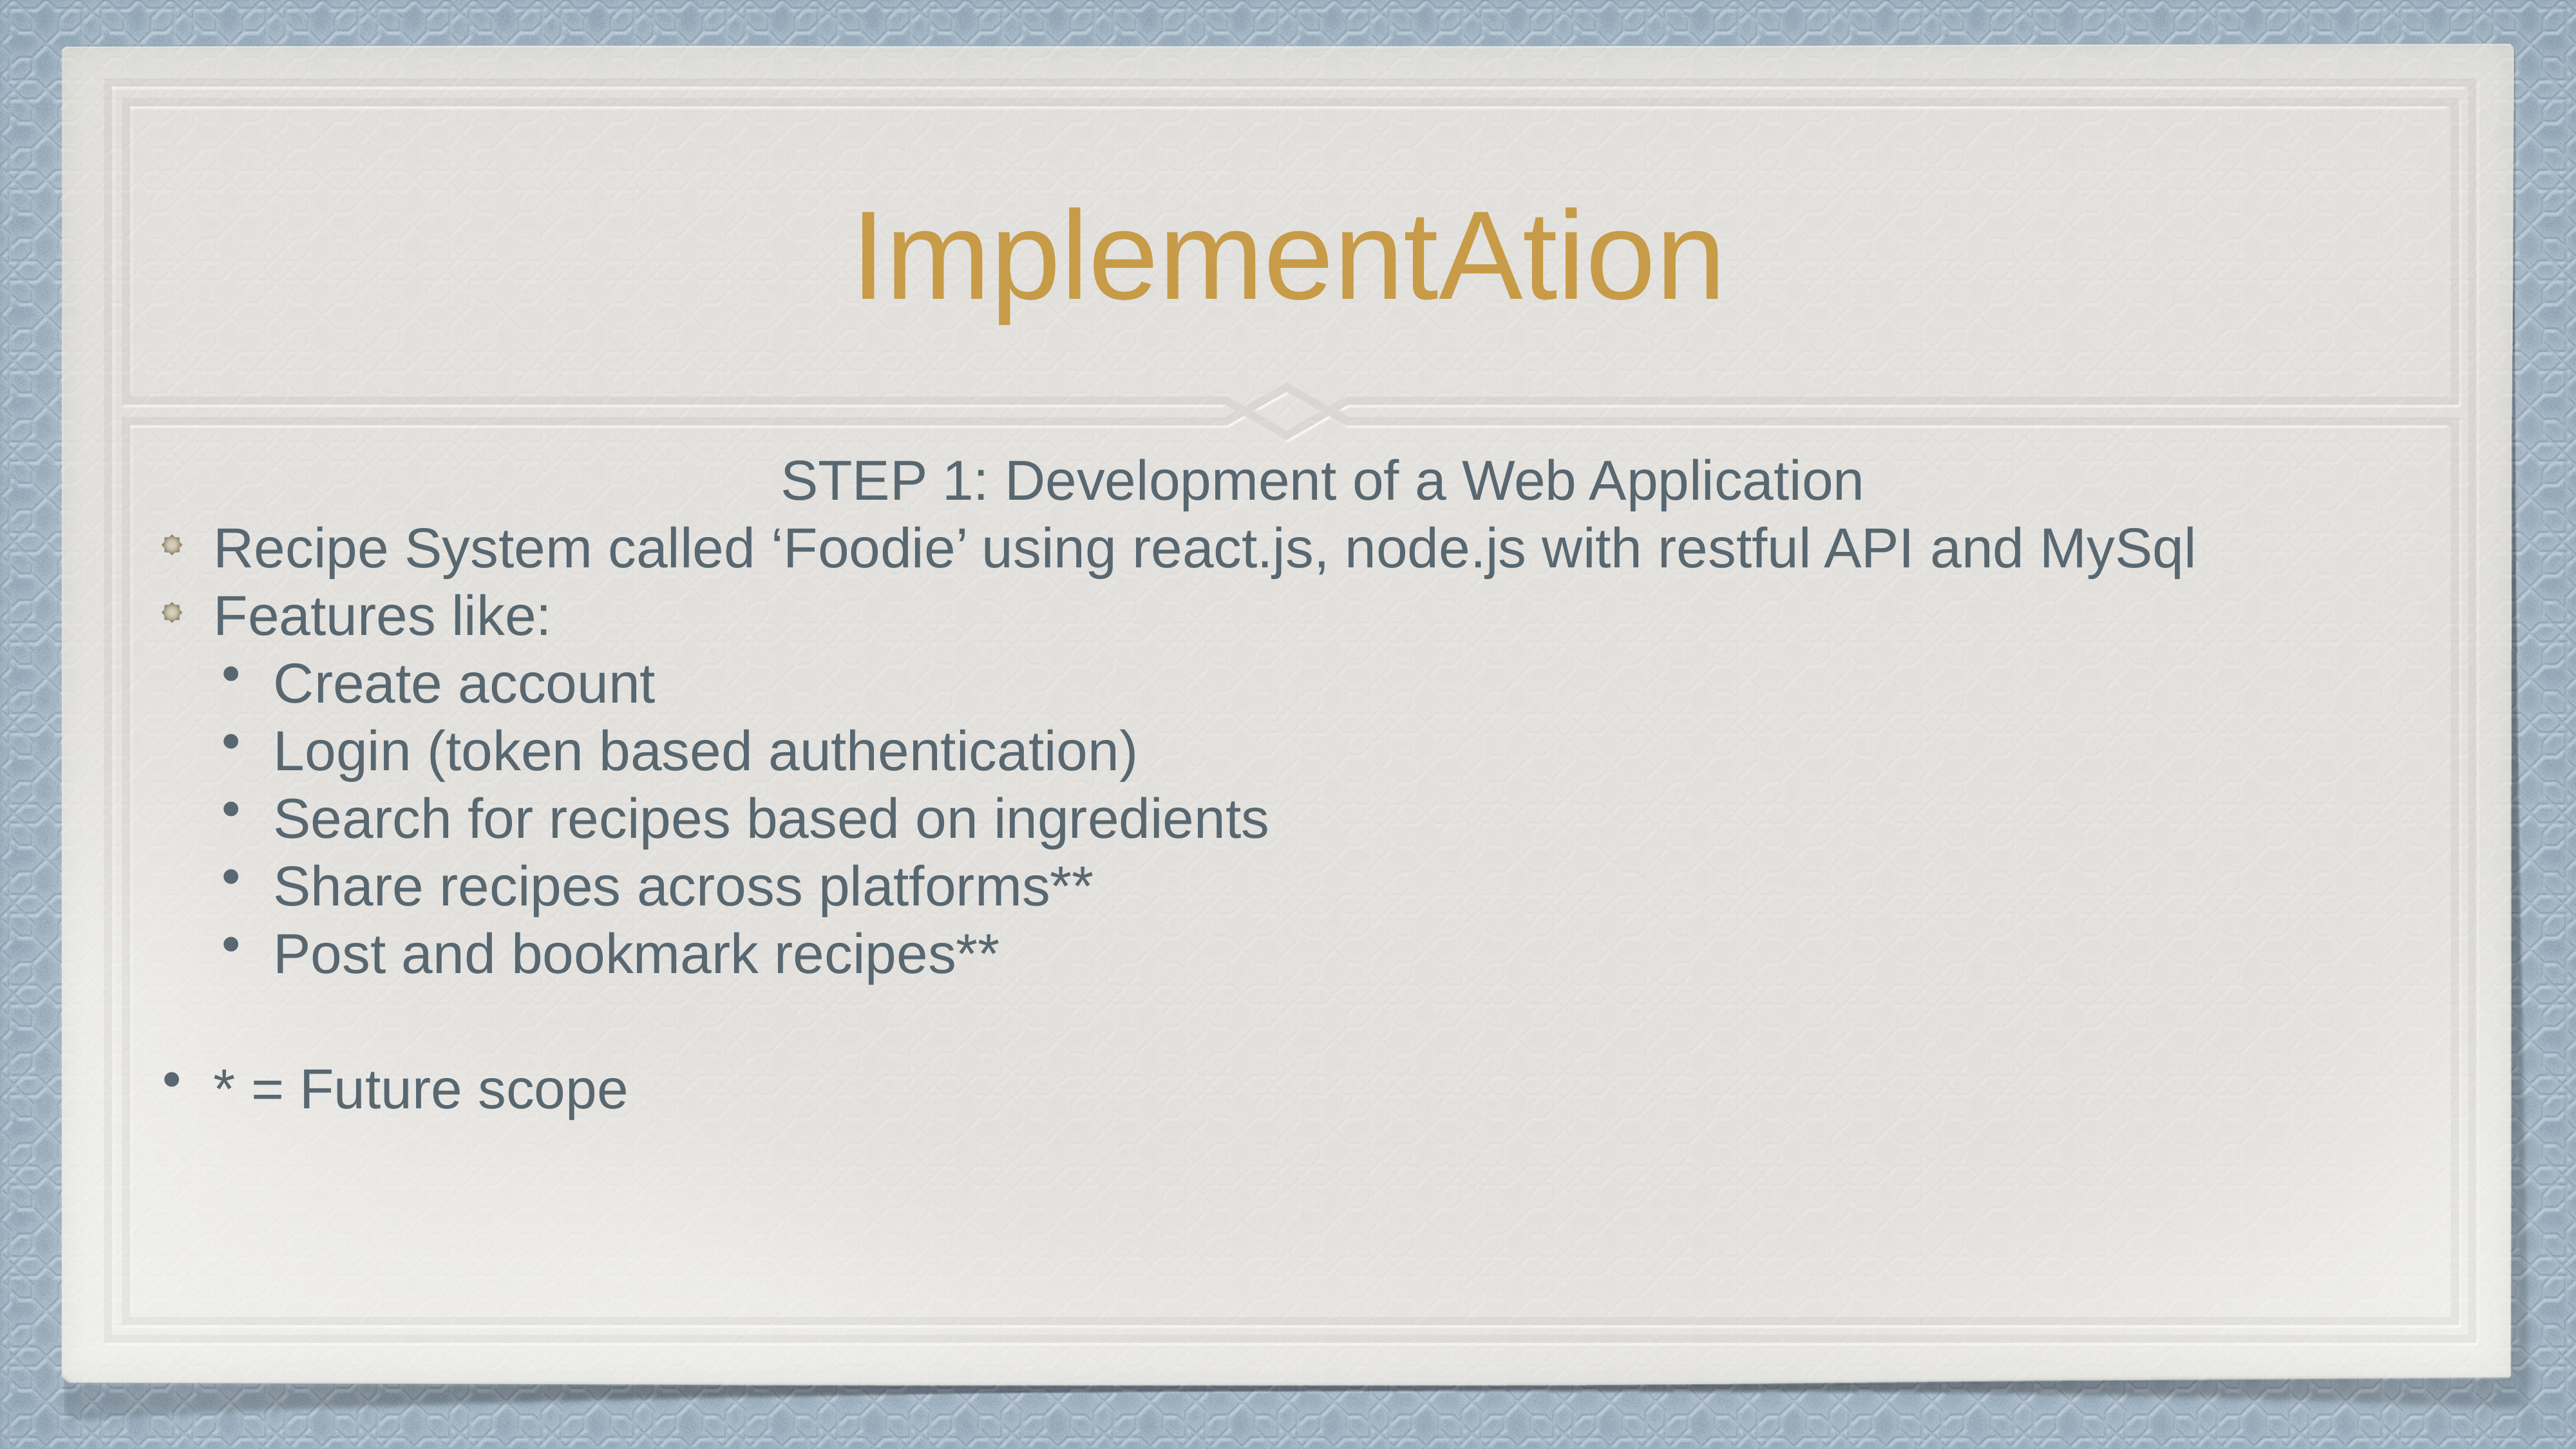

# ImplementAtion
STEP 1: Development of a Web Application
Recipe System called ‘Foodie’ using react.js, node.js with restful API and MySql
Features like:
Create account
Login (token based authentication)
Search for recipes based on ingredients
Share recipes across platforms**
Post and bookmark recipes**

* = Future scope